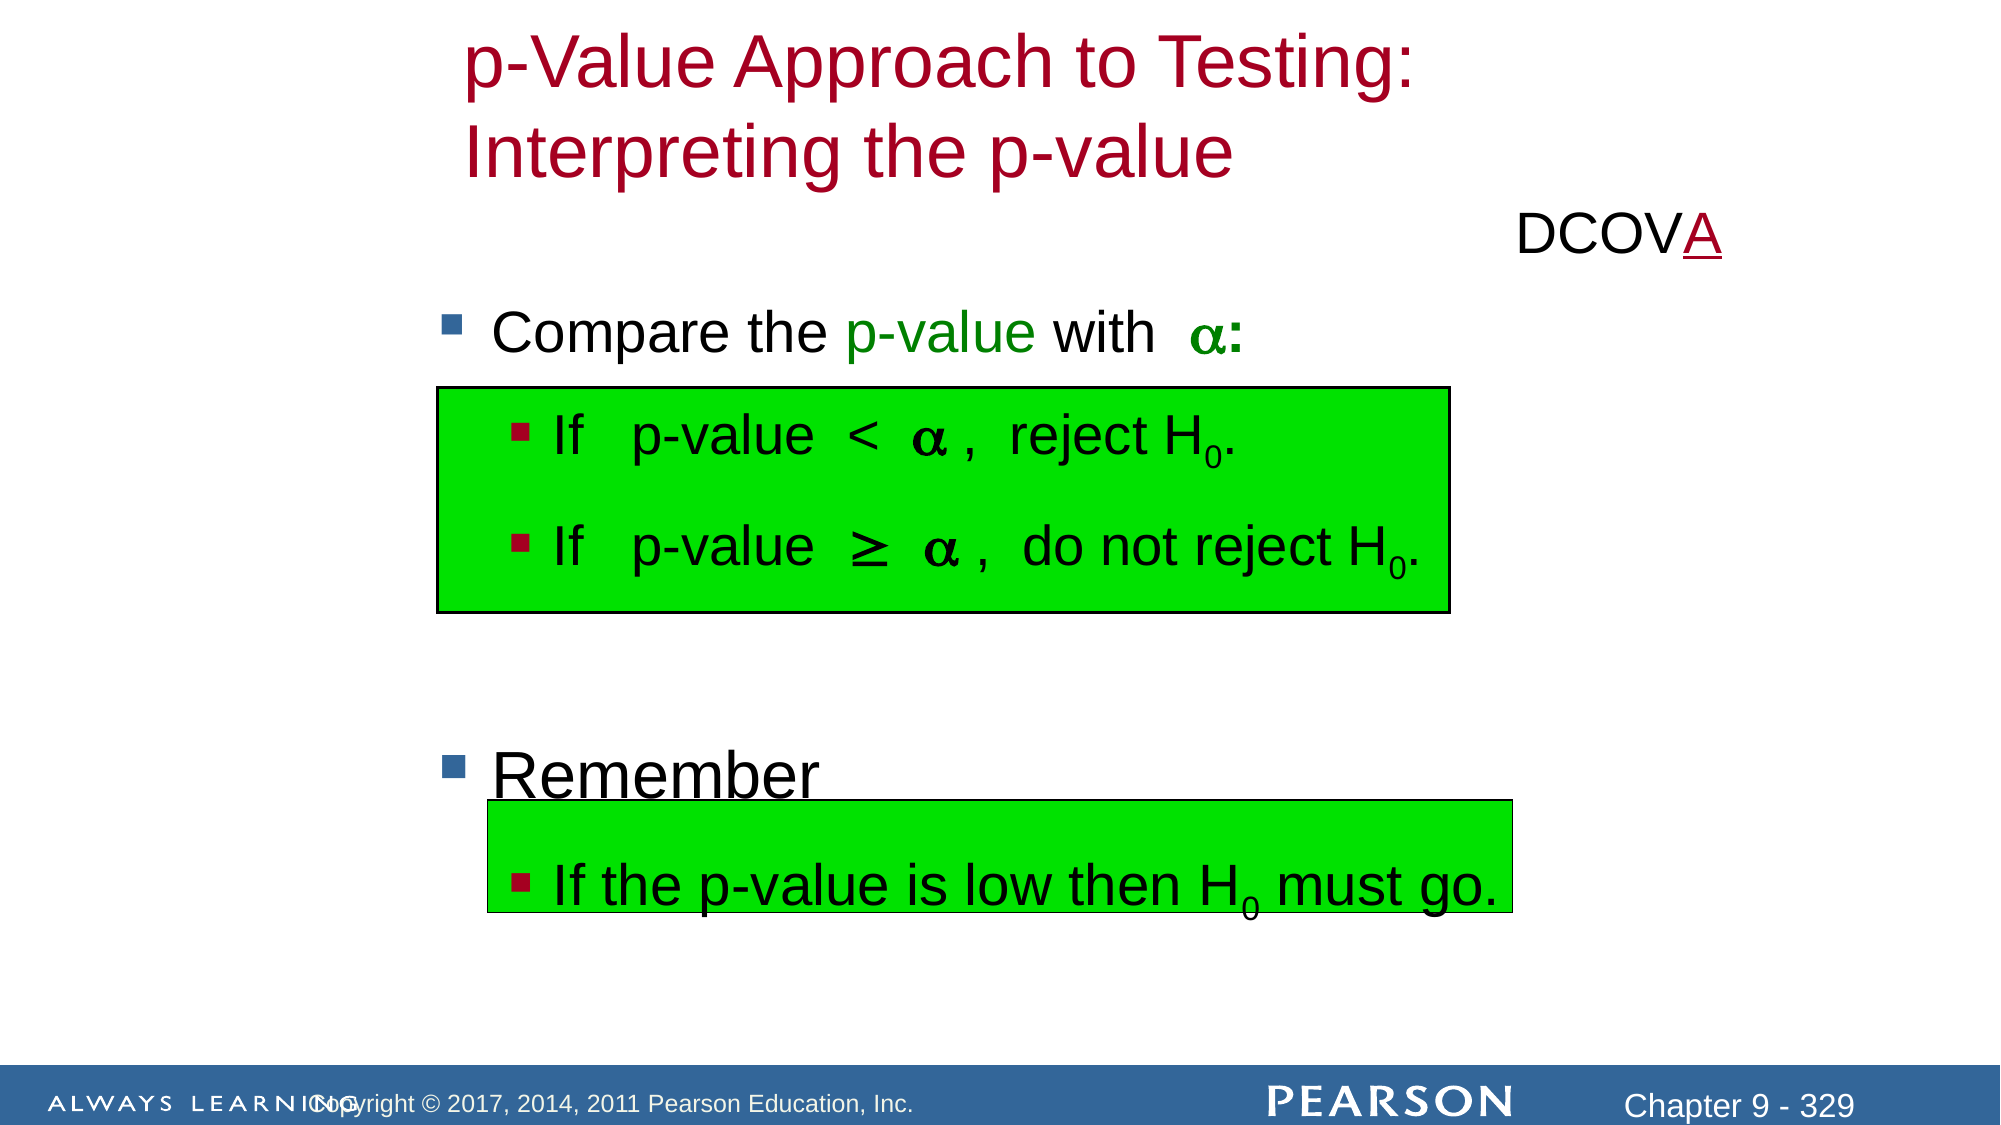

p-Value Approach to Testing:
Interpreting the p-value
DCOVA
Compare the p-value with  α:
If   p-value  <  α ,  reject H0.
If   p-value  ≥  α ,  do not reject H0.

Remember
If the p-value is low then H0 must go.